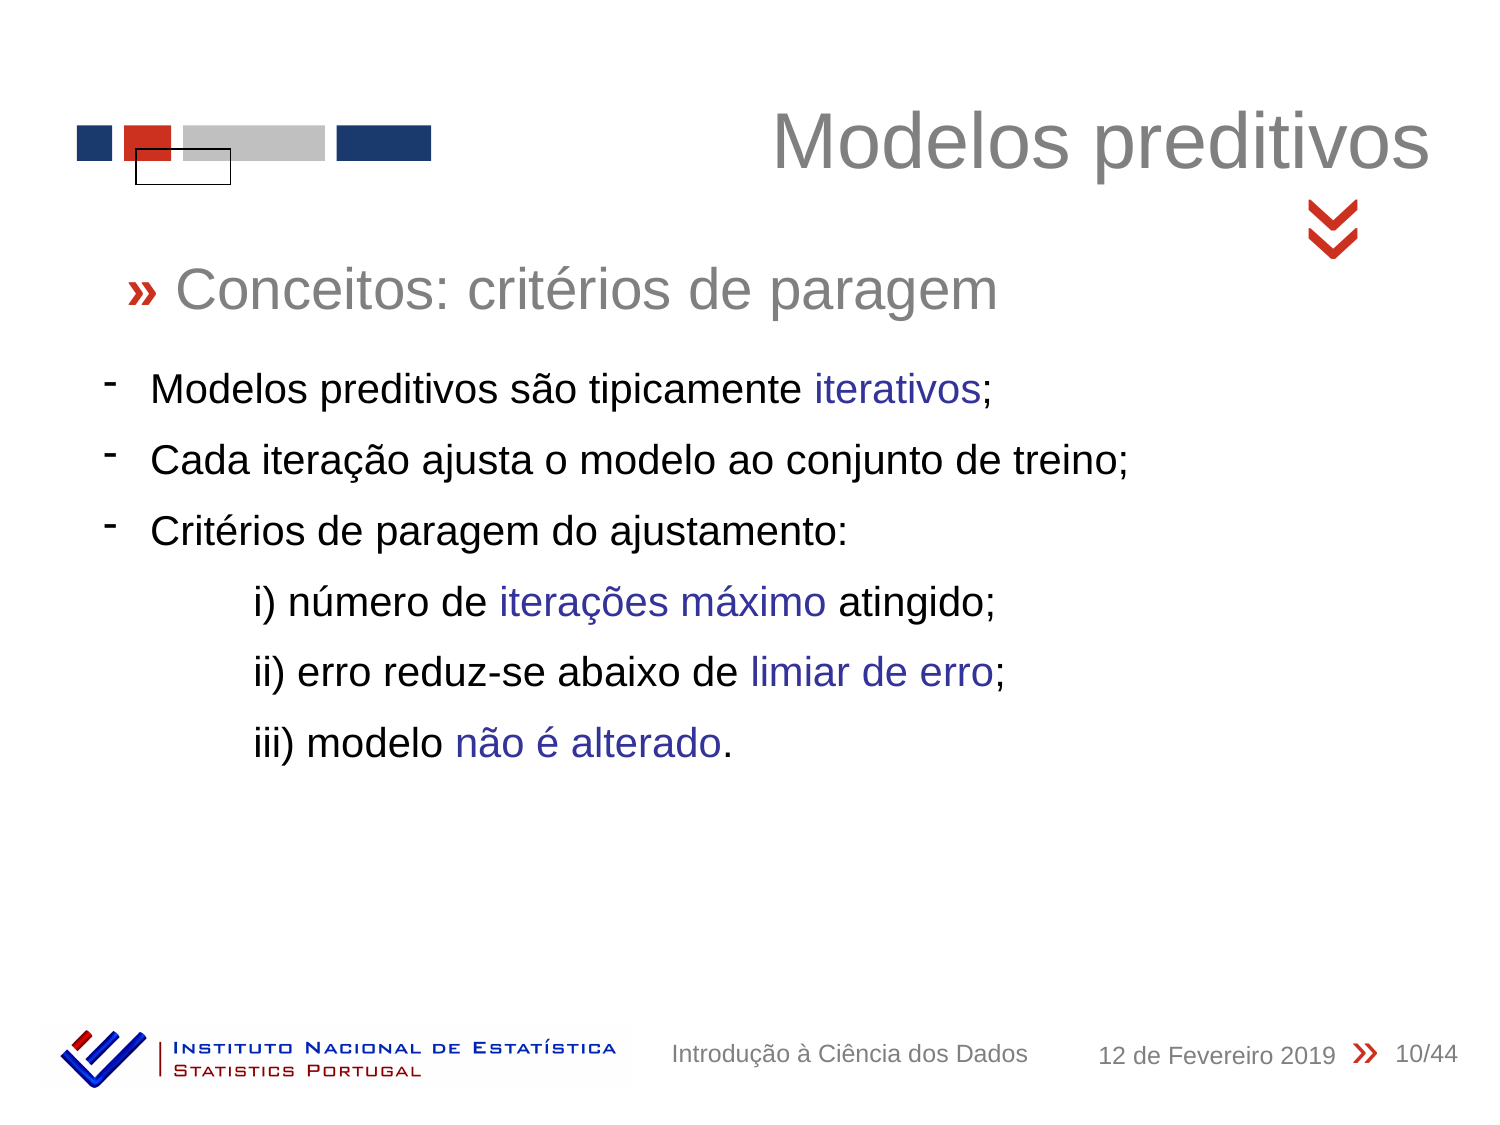

Modelos preditivos
«
» Conceitos: critérios de paragem
 Modelos preditivos são tipicamente iterativos;
 Cada iteração ajusta o modelo ao conjunto de treino;
 Critérios de paragem do ajustamento:
 	i) número de iterações máximo atingido;
	ii) erro reduz-se abaixo de limiar de erro;
	iii) modelo não é alterado.
10